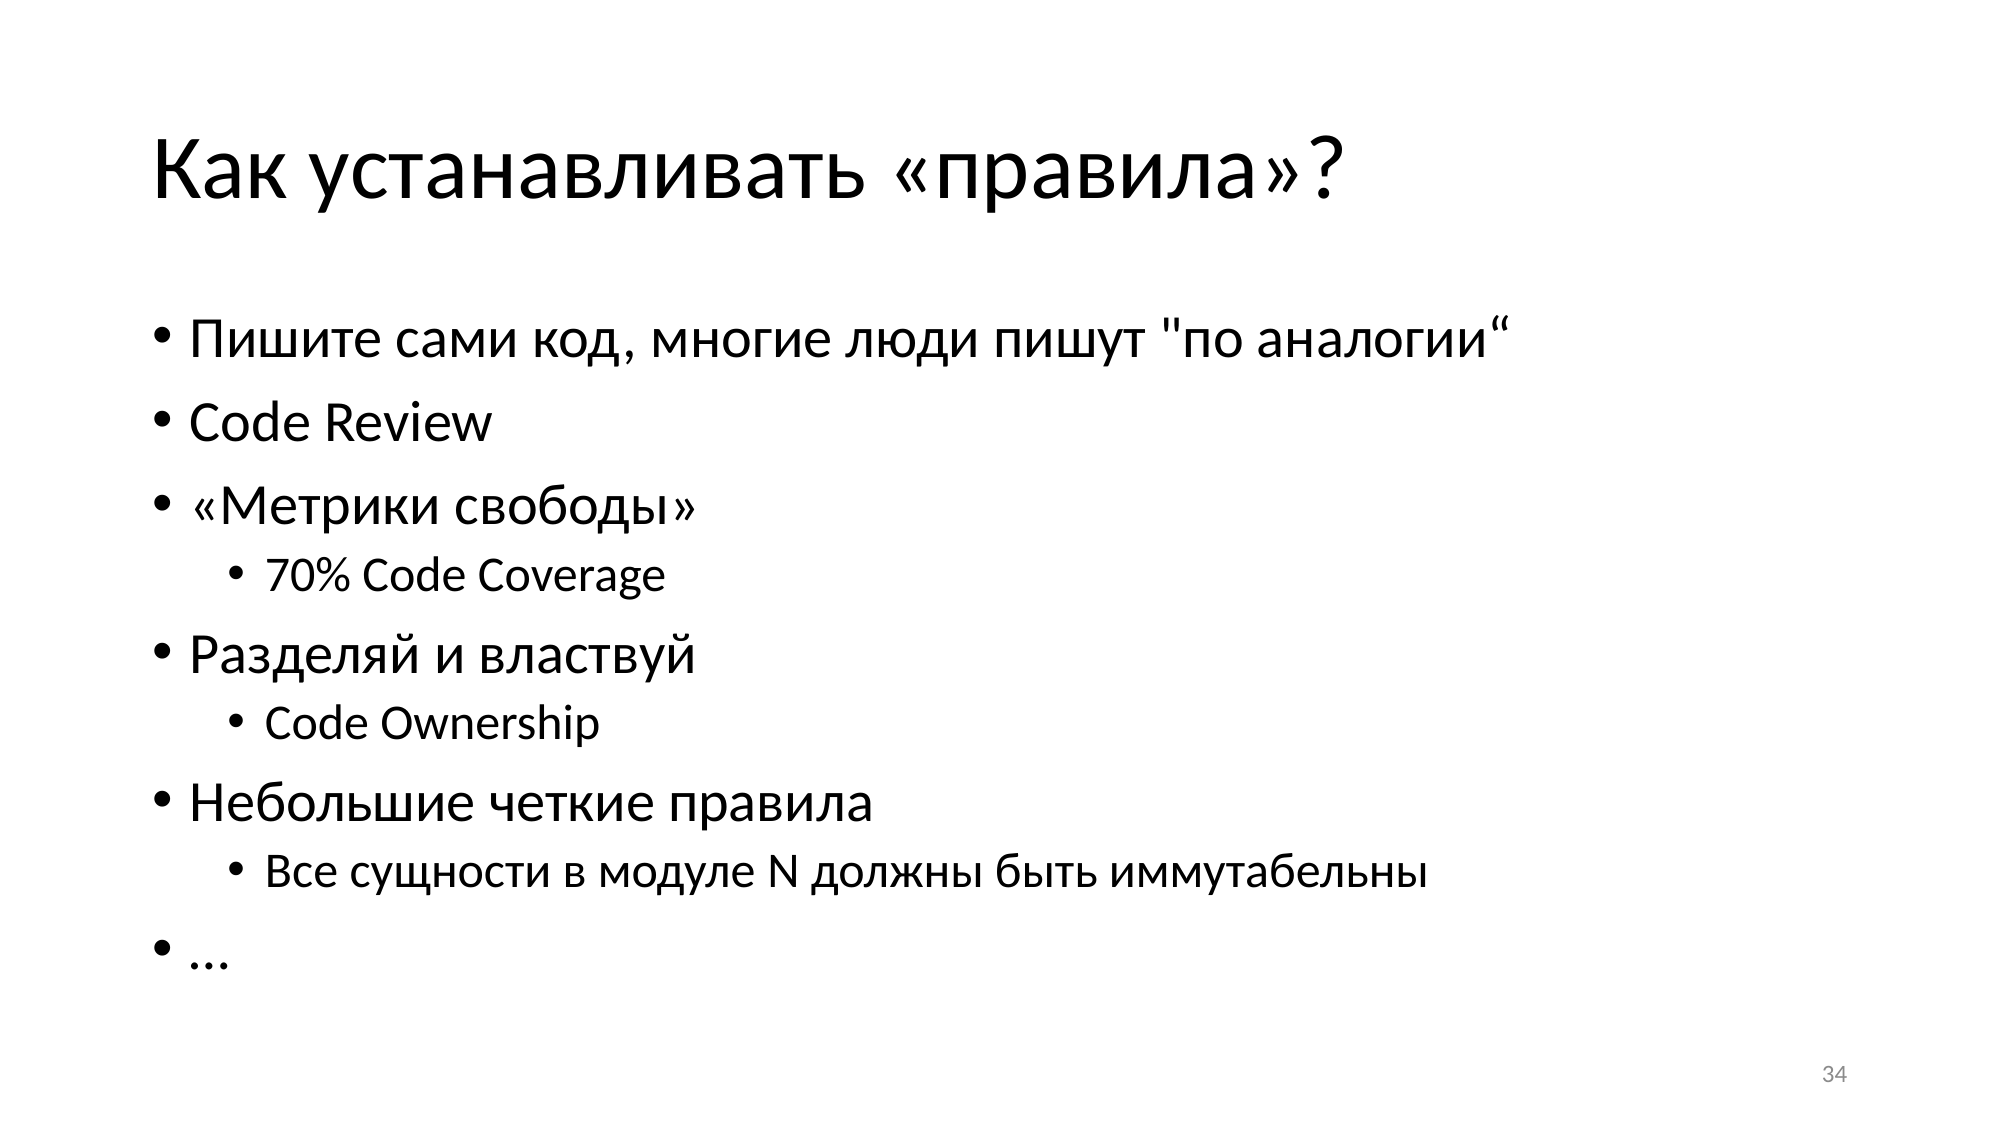

# Как устанавливать «правила»?
Пишите сами код, многие люди пишут "по аналогии“
Code Review
«Метрики свободы»
70% Code Coverage
Разделяй и властвуй
Code Ownership
Небольшие четкие правила
Все сущности в модуле N должны быть иммутабельны
…
34